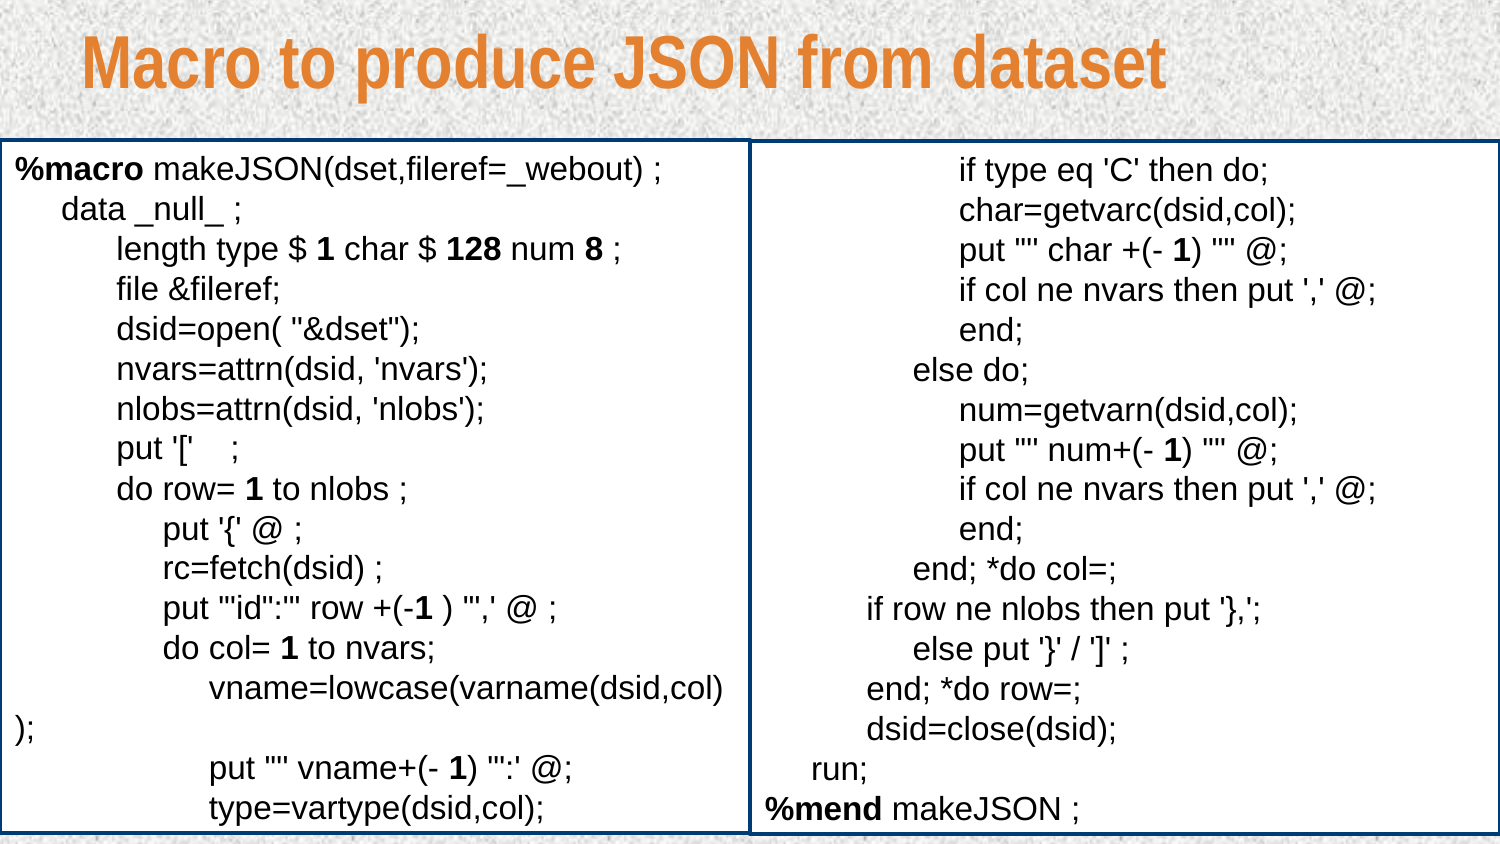

# Macro to produce JSON from dataset

%macro makeJSON(dset,fileref=_webout) ;
     data _null_ ;
           length type $ 1 char $ 128 num 8 ;
           file &fileref;
           dsid=open( "&dset");
           nvars=attrn(dsid, 'nvars');
           nlobs=attrn(dsid, 'nlobs');
           put '['    ;
           do row= 1 to nlobs ;
                put '{' @ ;
                rc=fetch(dsid) ;
                put '"id":"' row +(-1 ) '",' @ ;
                do col= 1 to nvars;
                     vname=lowcase(varname(dsid,col));
                     put '"' vname+(- 1) '":' @;
                     type=vartype(dsid,col);
                     if type eq 'C' then do;
                     char=getvarc(dsid,col);
                     put '"' char +(- 1) '"' @;
                     if col ne nvars then put ',' @;
                     end;
                else do;
                     num=getvarn(dsid,col);
                     put '"' num+(- 1) '"' @;
                     if col ne nvars then put ',' @;
                     end;
                end; *do col=;
           if row ne nlobs then put '},';
                else put '}' / ']' ;
           end; *do row=;
           dsid=close(dsid);
     run;
%mend makeJSON ;